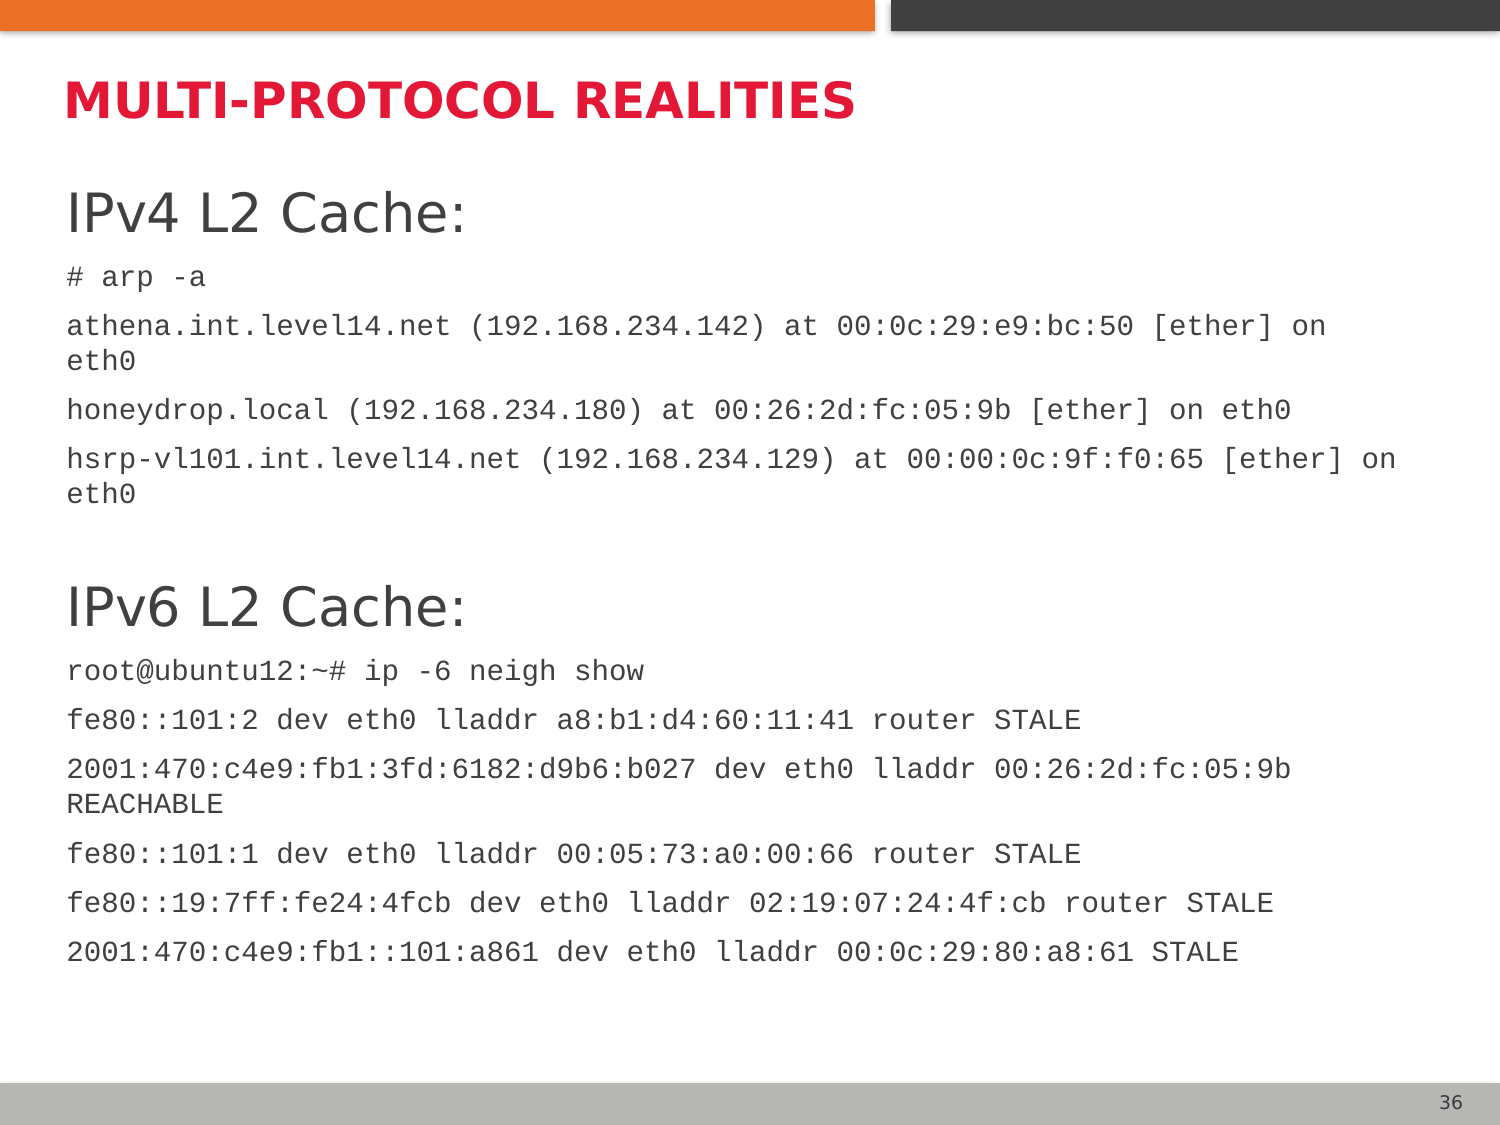

# multi-protocol realities
IPv4 L2 Cache:
# arp -a
athena.int.level14.net (192.168.234.142) at 00:0c:29:e9:bc:50 [ether] on eth0
honeydrop.local (192.168.234.180) at 00:26:2d:fc:05:9b [ether] on eth0
hsrp-vl101.int.level14.net (192.168.234.129) at 00:00:0c:9f:f0:65 [ether] on eth0

IPv6 L2 Cache:
root@ubuntu12:~# ip -6 neigh show
fe80::101:2 dev eth0 lladdr a8:b1:d4:60:11:41 router STALE
2001:470:c4e9:fb1:3fd:6182:d9b6:b027 dev eth0 lladdr 00:26:2d:fc:05:9b REACHABLE
fe80::101:1 dev eth0 lladdr 00:05:73:a0:00:66 router STALE
fe80::19:7ff:fe24:4fcb dev eth0 lladdr 02:19:07:24:4f:cb router STALE
2001:470:c4e9:fb1::101:a861 dev eth0 lladdr 00:0c:29:80:a8:61 STALE